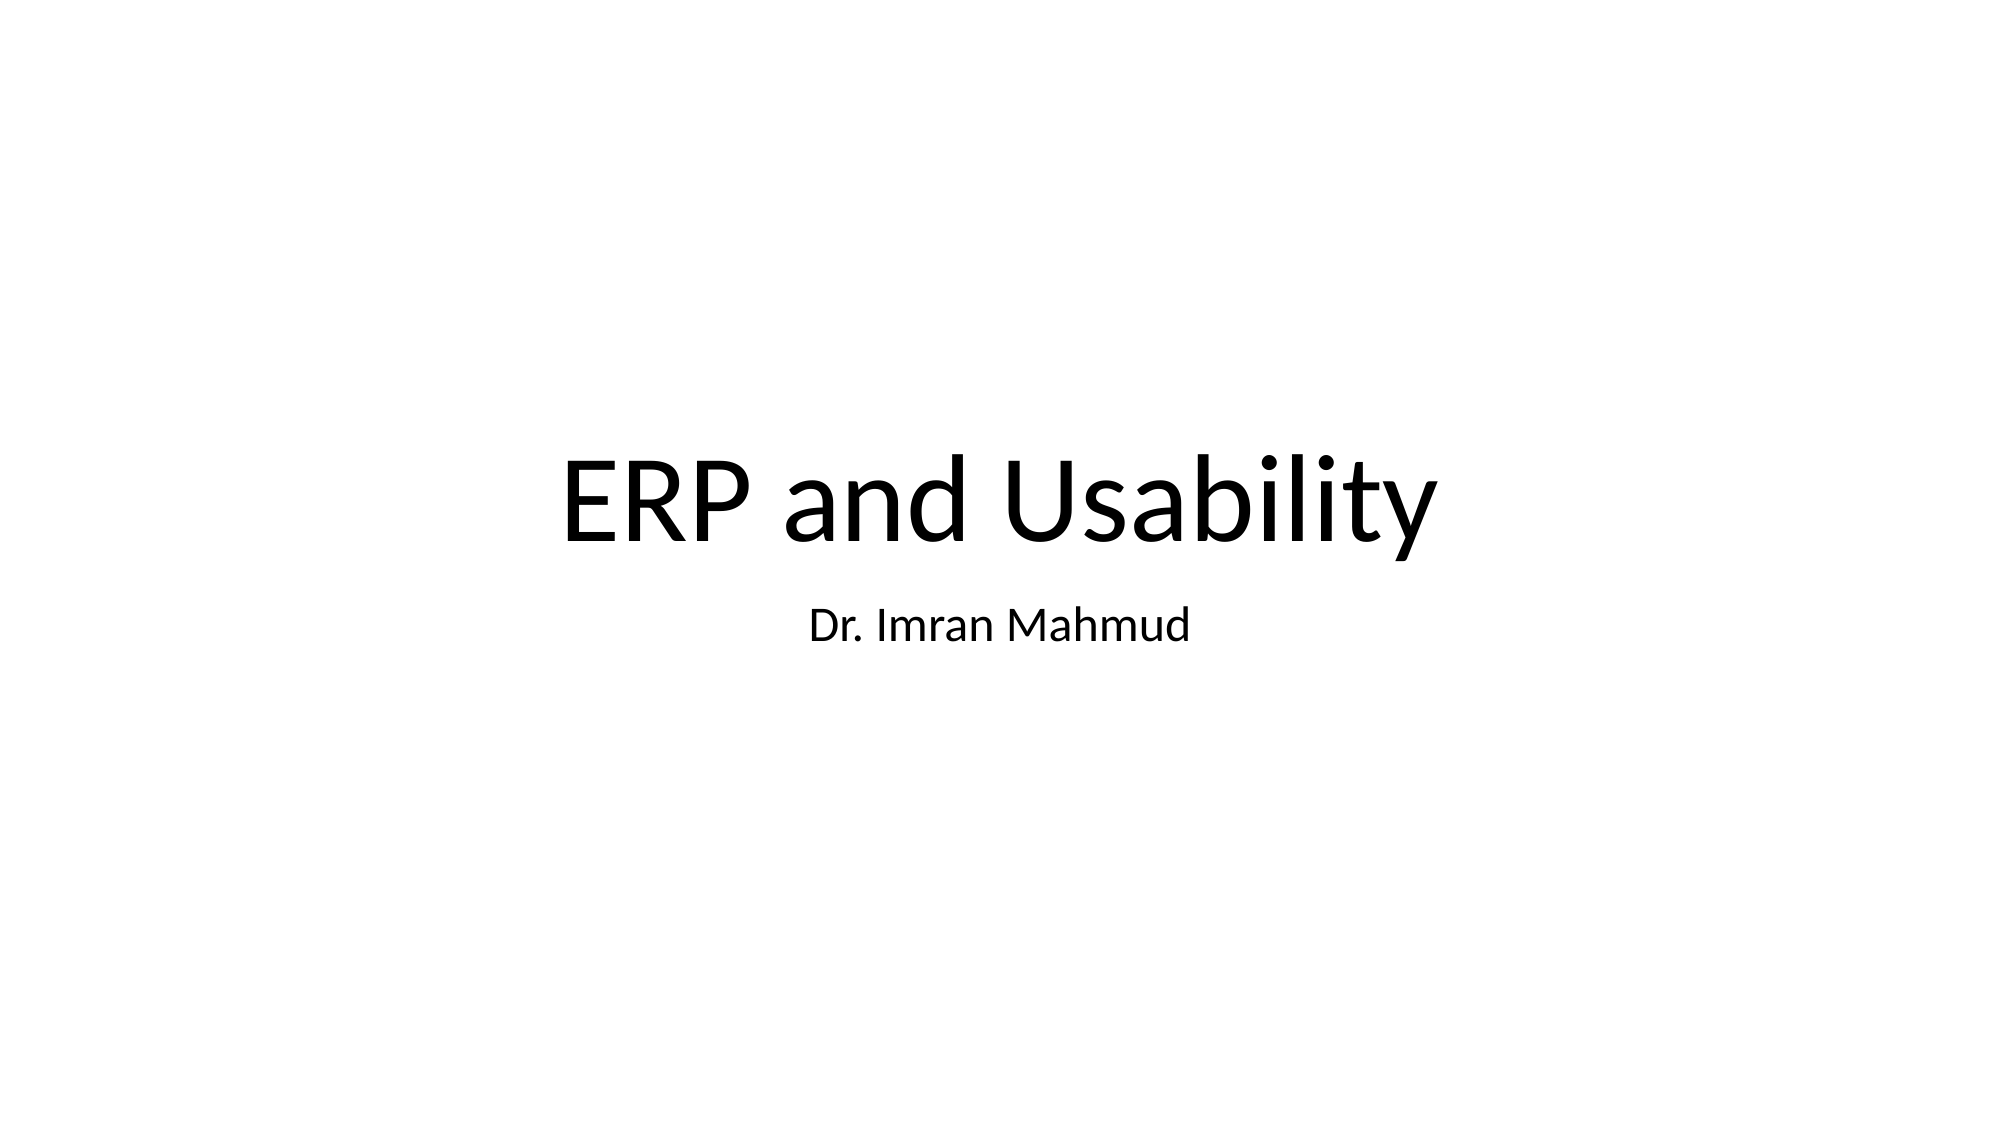

# ERP and Usability
Dr. Imran Mahmud